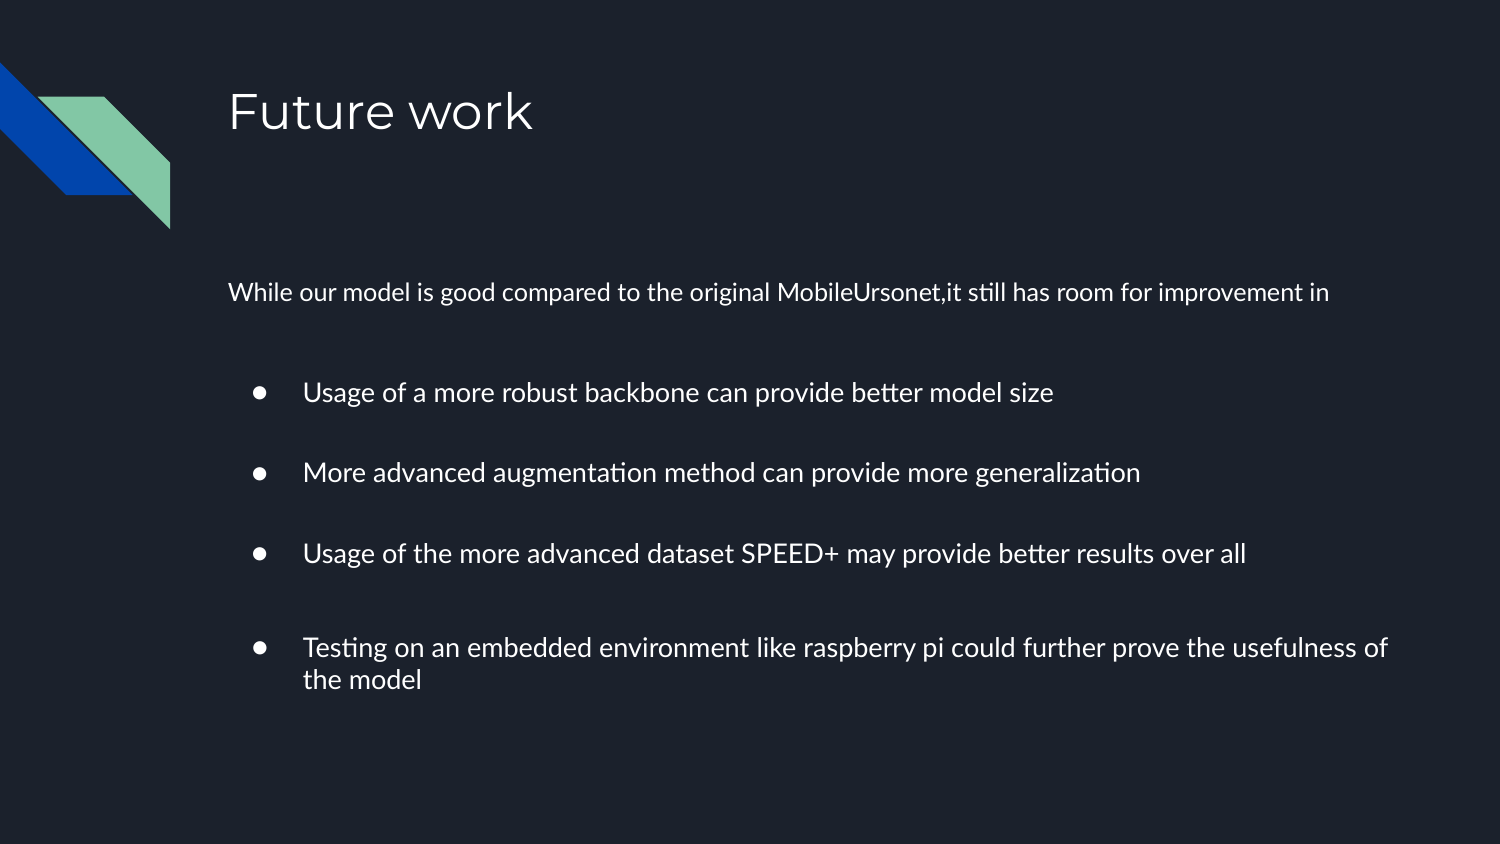

# Future work
While our model is good compared to the original MobileUrsonet,it still has room for improvement in
Usage of a more robust backbone can provide better model size
More advanced augmentation method can provide more generalization
Usage of the more advanced dataset SPEED+ may provide better results over all
Testing on an embedded environment like raspberry pi could further prove the usefulness of the model